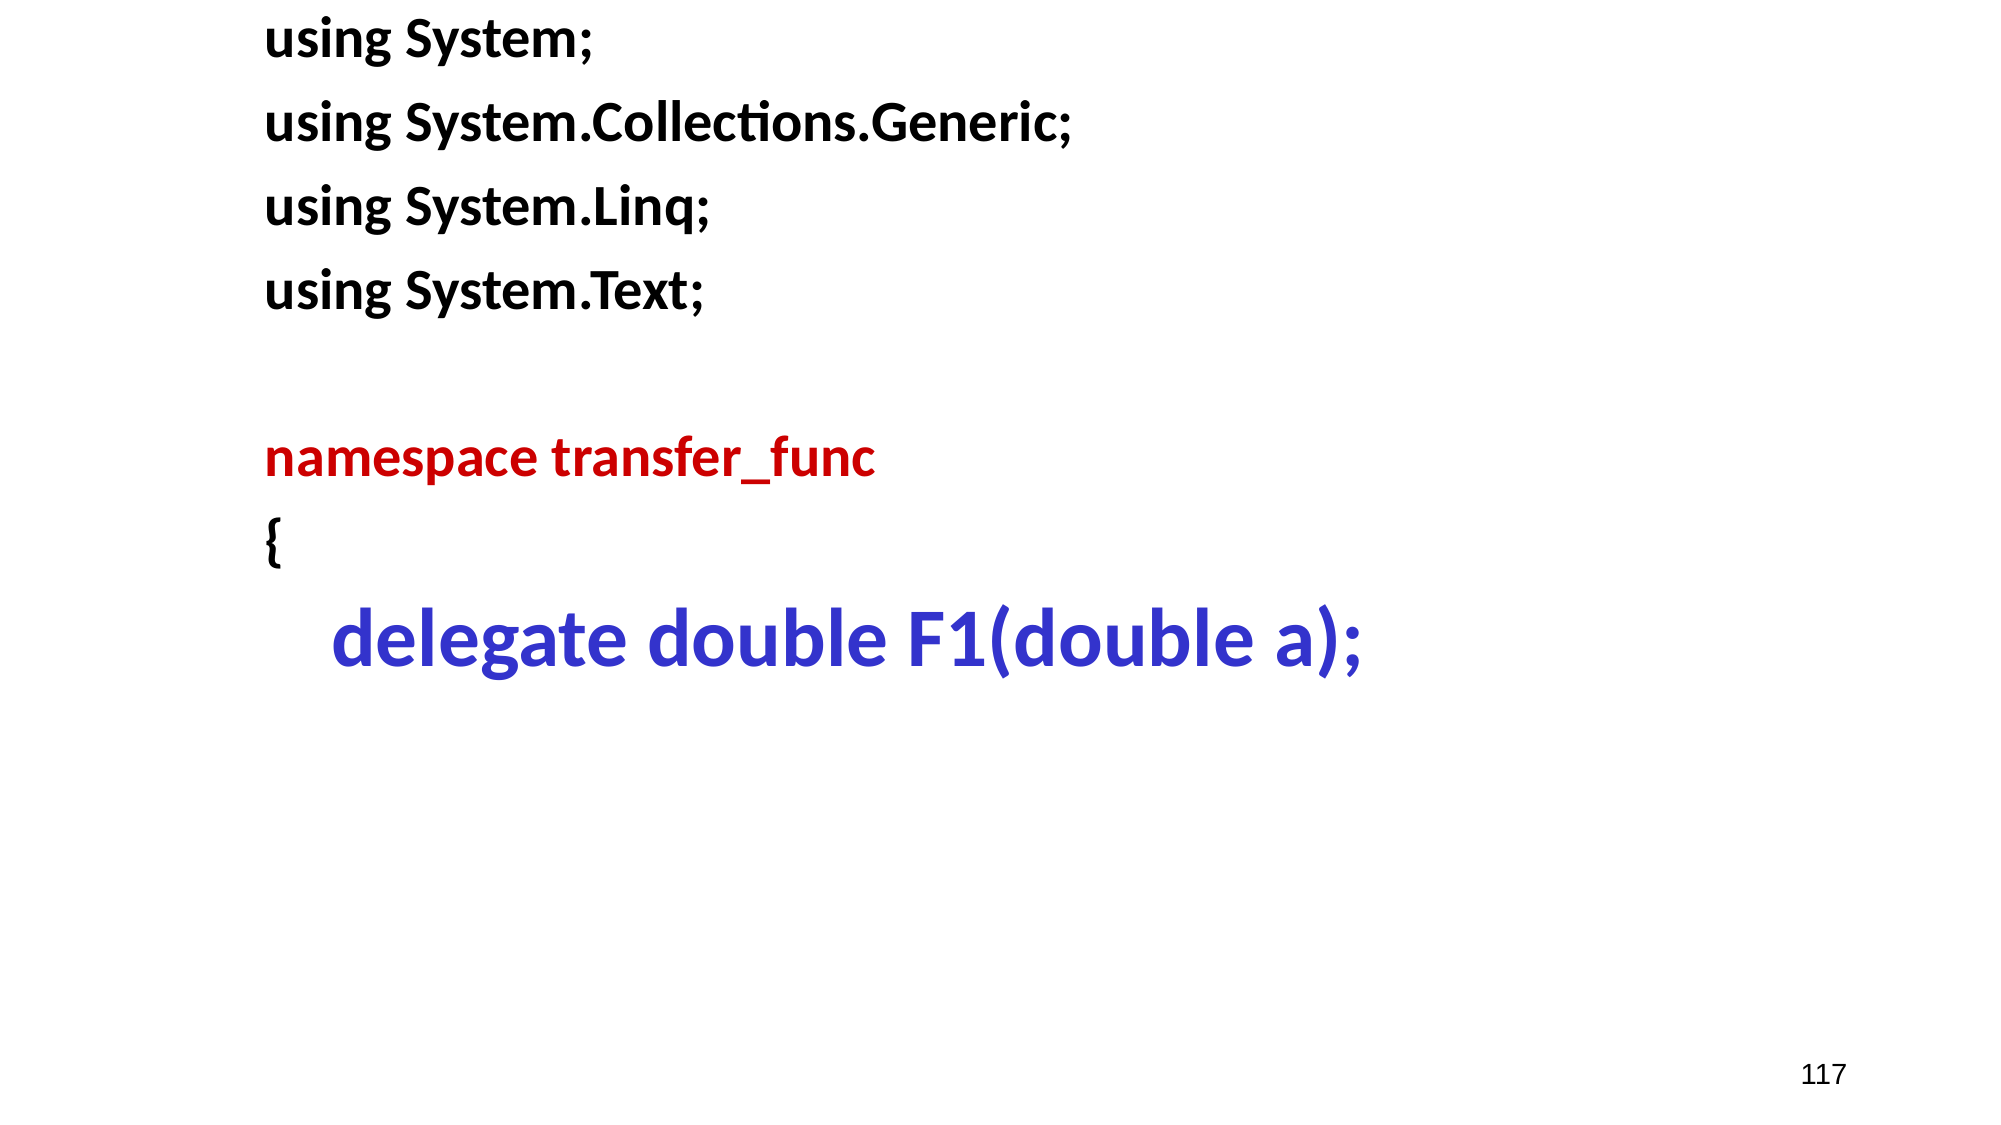

using System;
using System.Collections.Generic;
using System.Linq;
using System.Text;

namespace transfer_func
{
     delegate double F1(double a);

117